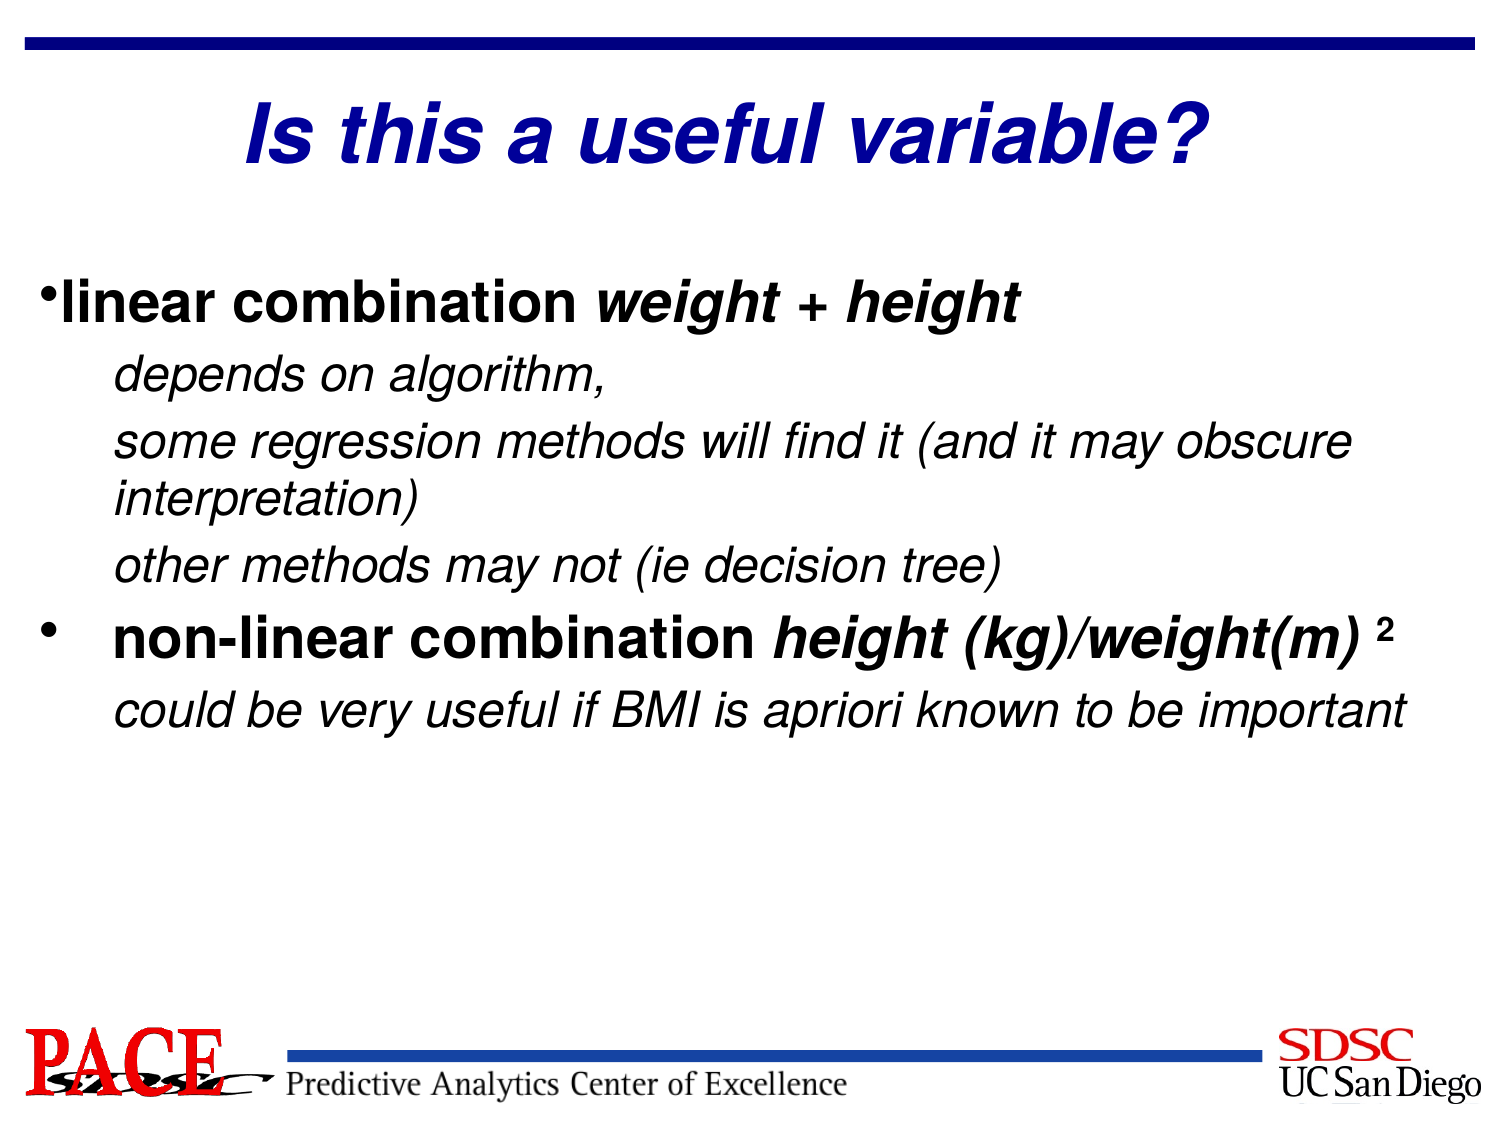

# Is this a useful variable?
linear combination weight + height
depends on algorithm,
some regression methods will find it (and it may obscure interpretation)
other methods may not (ie decision tree)
 non-linear combination height (kg)/weight(m) 2
could be very useful if BMI is apriori known to be important